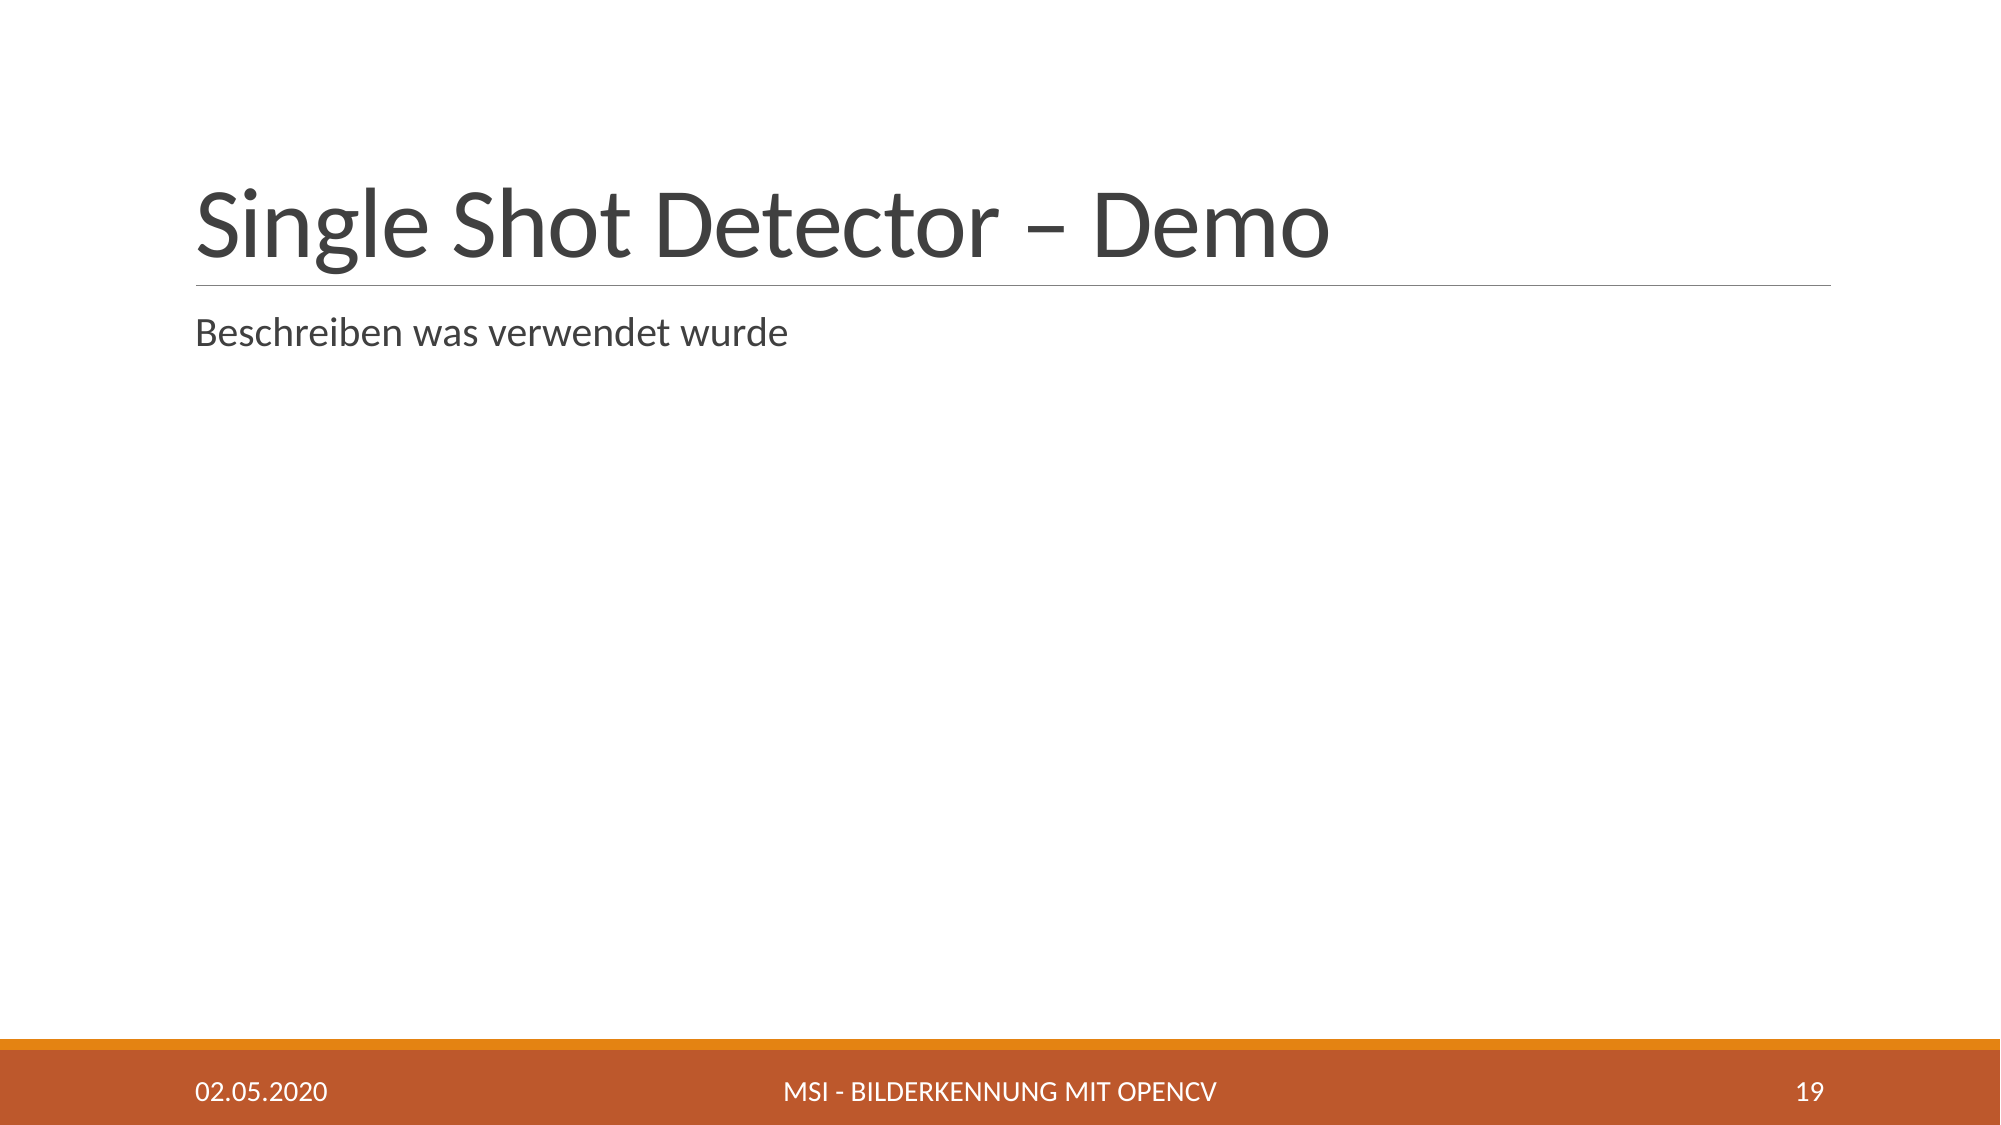

# Single Shot Detector – Demo
Beschreiben was verwendet wurde
02.05.2020
MSI - Bilderkennung mit OpenCV
19